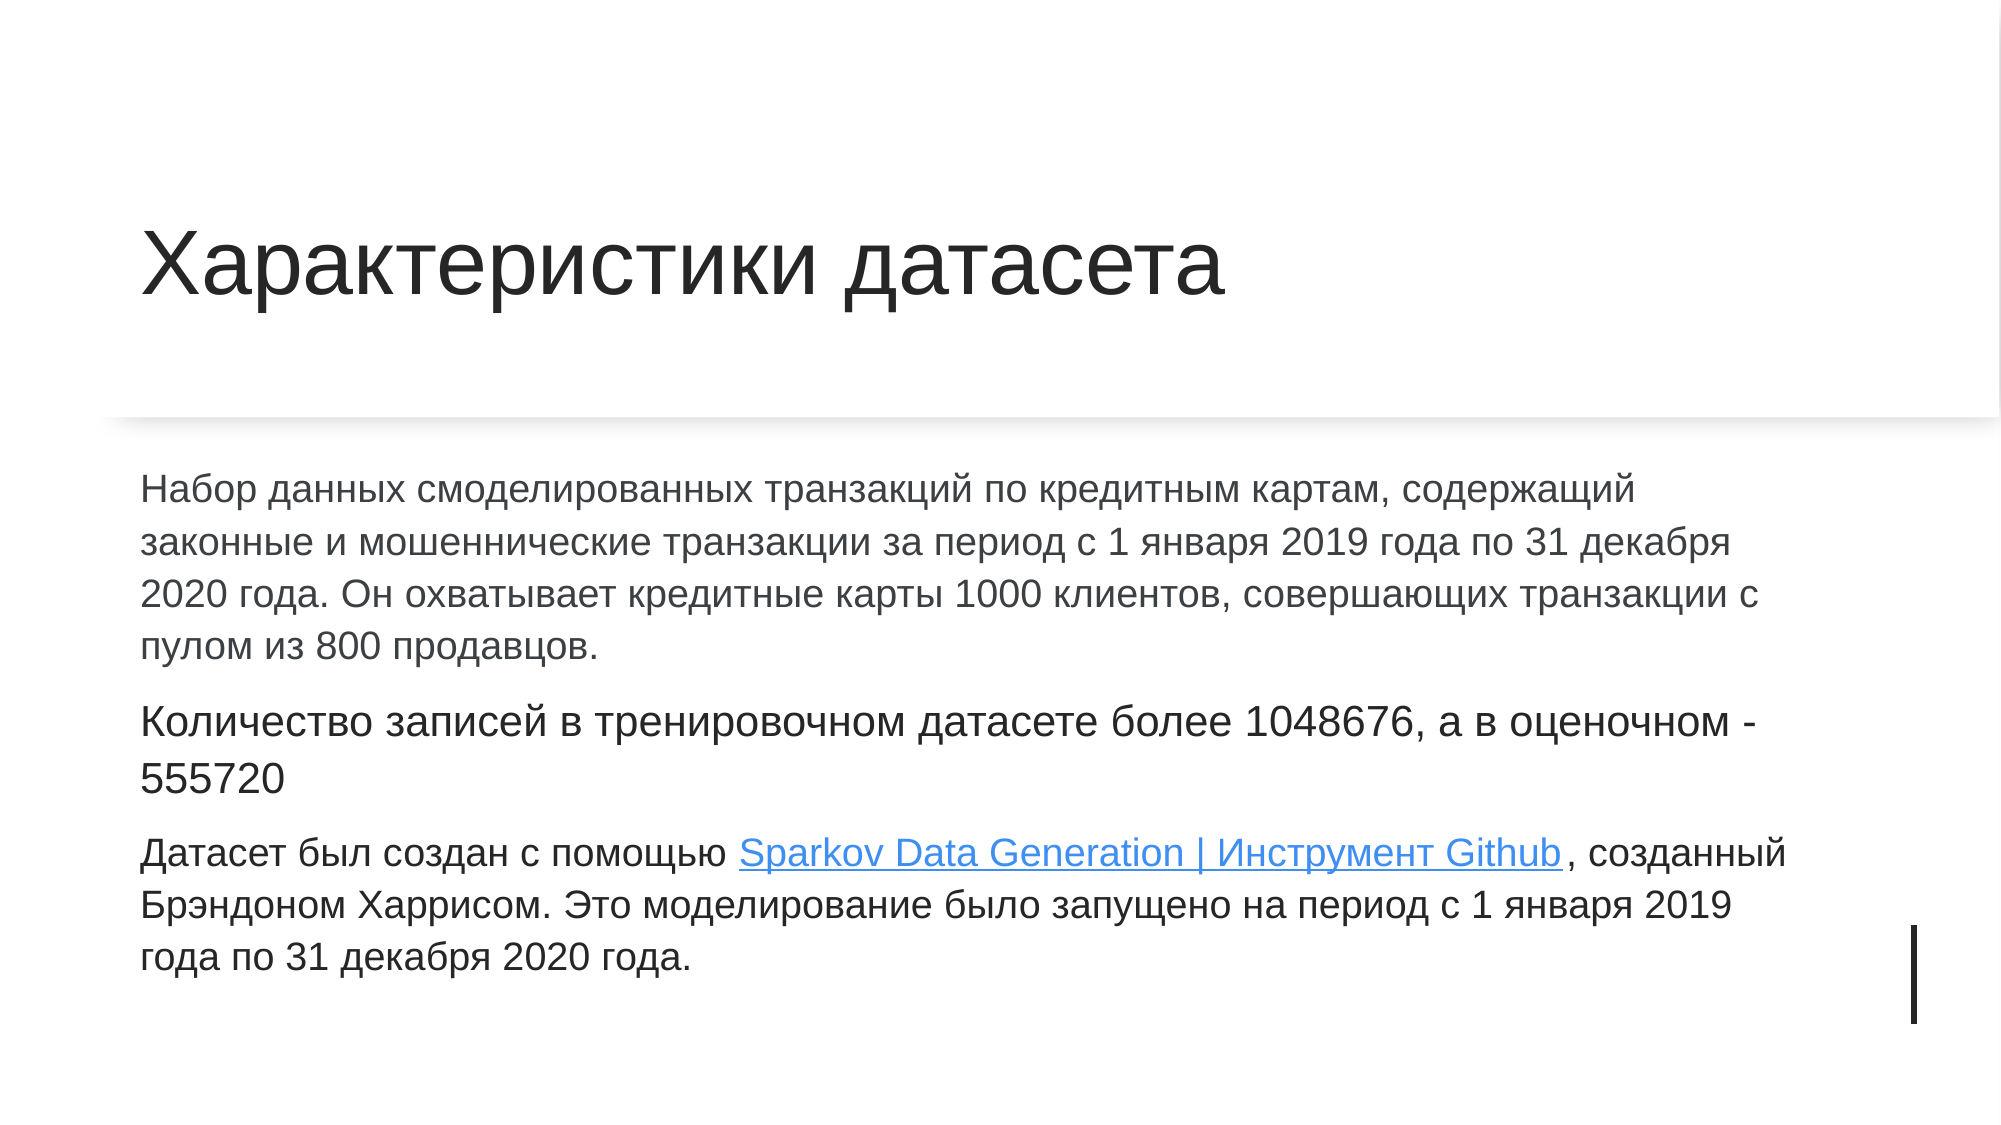

# Характеристики датасета
Набор данных смоделированных транзакций по кредитным картам, содержащий законные и мошеннические транзакции за период с 1 января 2019 года по 31 декабря 2020 года. Он охватывает кредитные карты 1000 клиентов, совершающих транзакции с пулом из 800 продавцов.
Количество записей в тренировочном датасете более 1048676, а в оценочном - 555720
Датасет был создан с помощью Sparkov Data Generation | Инструмент Github, созданный Брэндоном Харрисом. Это моделирование было запущено на период с 1 января 2019 года по 31 декабря 2020 года.